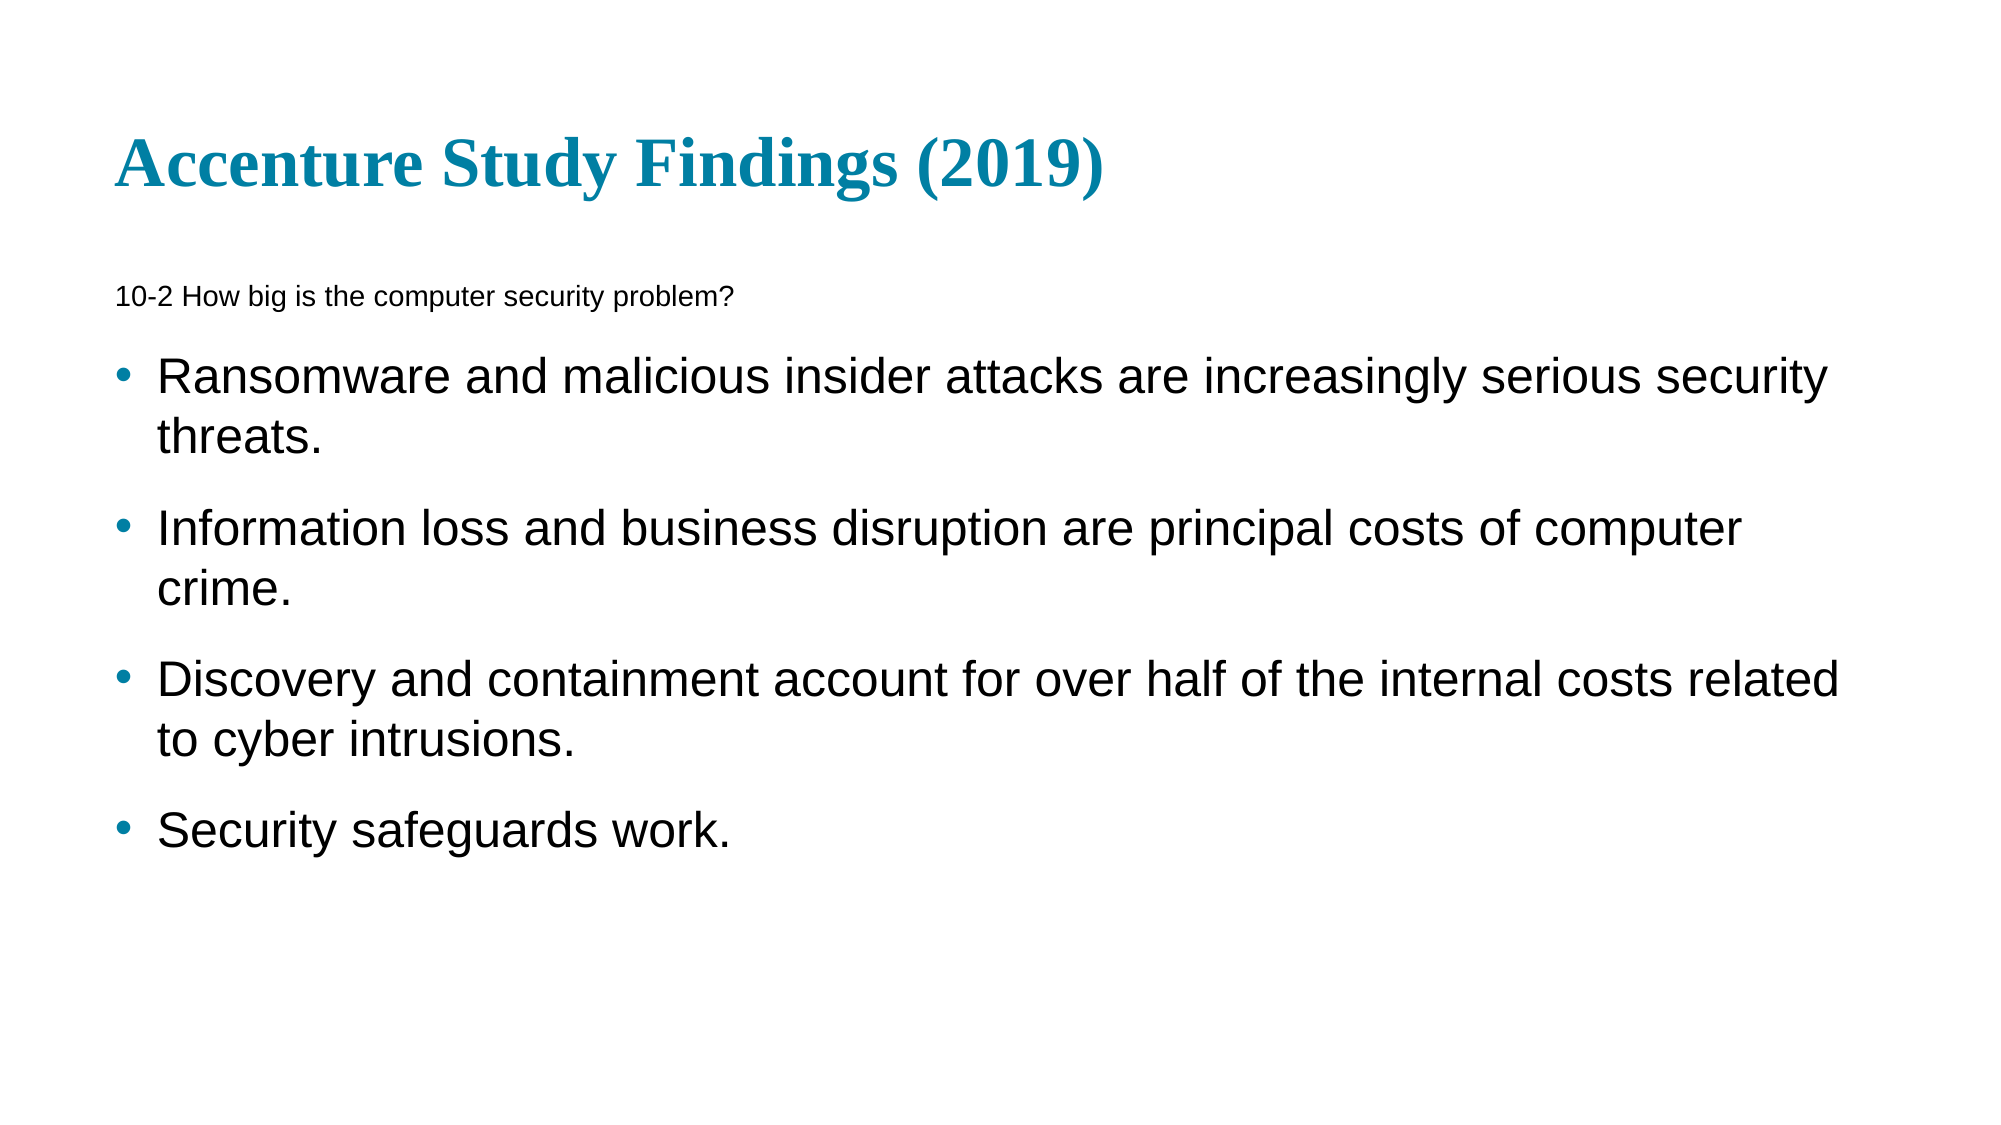

# Accenture Study Findings (2019)
10-2 How big is the computer security problem?
Ransomware and malicious insider attacks are increasingly serious security threats.
Information loss and business disruption are principal costs of computer crime.
Discovery and containment account for over half of the internal costs related to cyber intrusions.
Security safeguards work.